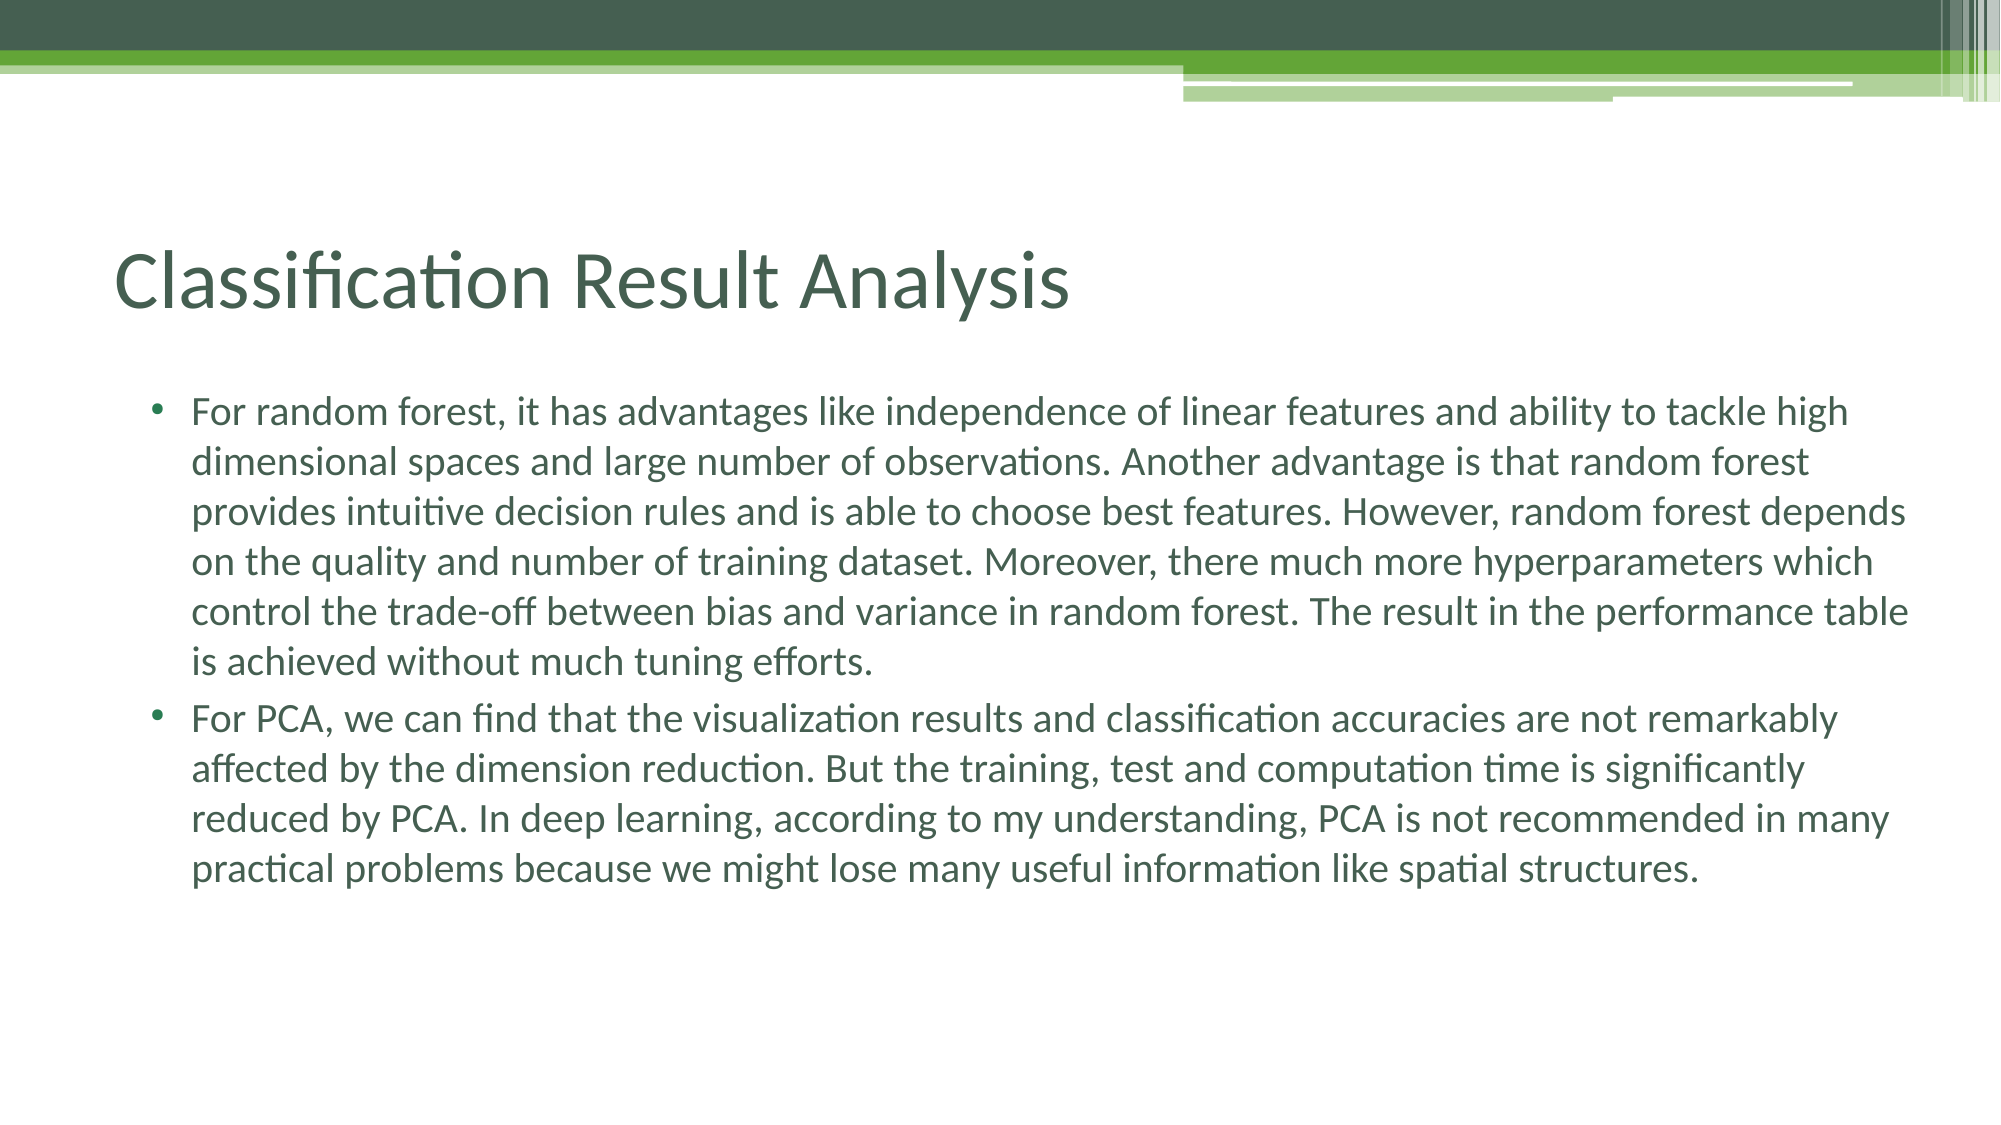

# Classification Result Analysis
For random forest, it has advantages like independence of linear features and ability to tackle high dimensional spaces and large number of observations. Another advantage is that random forest provides intuitive decision rules and is able to choose best features. However, random forest depends on the quality and number of training dataset. Moreover, there much more hyperparameters which control the trade-off between bias and variance in random forest. The result in the performance table is achieved without much tuning efforts.
For PCA, we can find that the visualization results and classification accuracies are not remarkably affected by the dimension reduction. But the training, test and computation time is significantly reduced by PCA. In deep learning, according to my understanding, PCA is not recommended in many practical problems because we might lose many useful information like spatial structures.